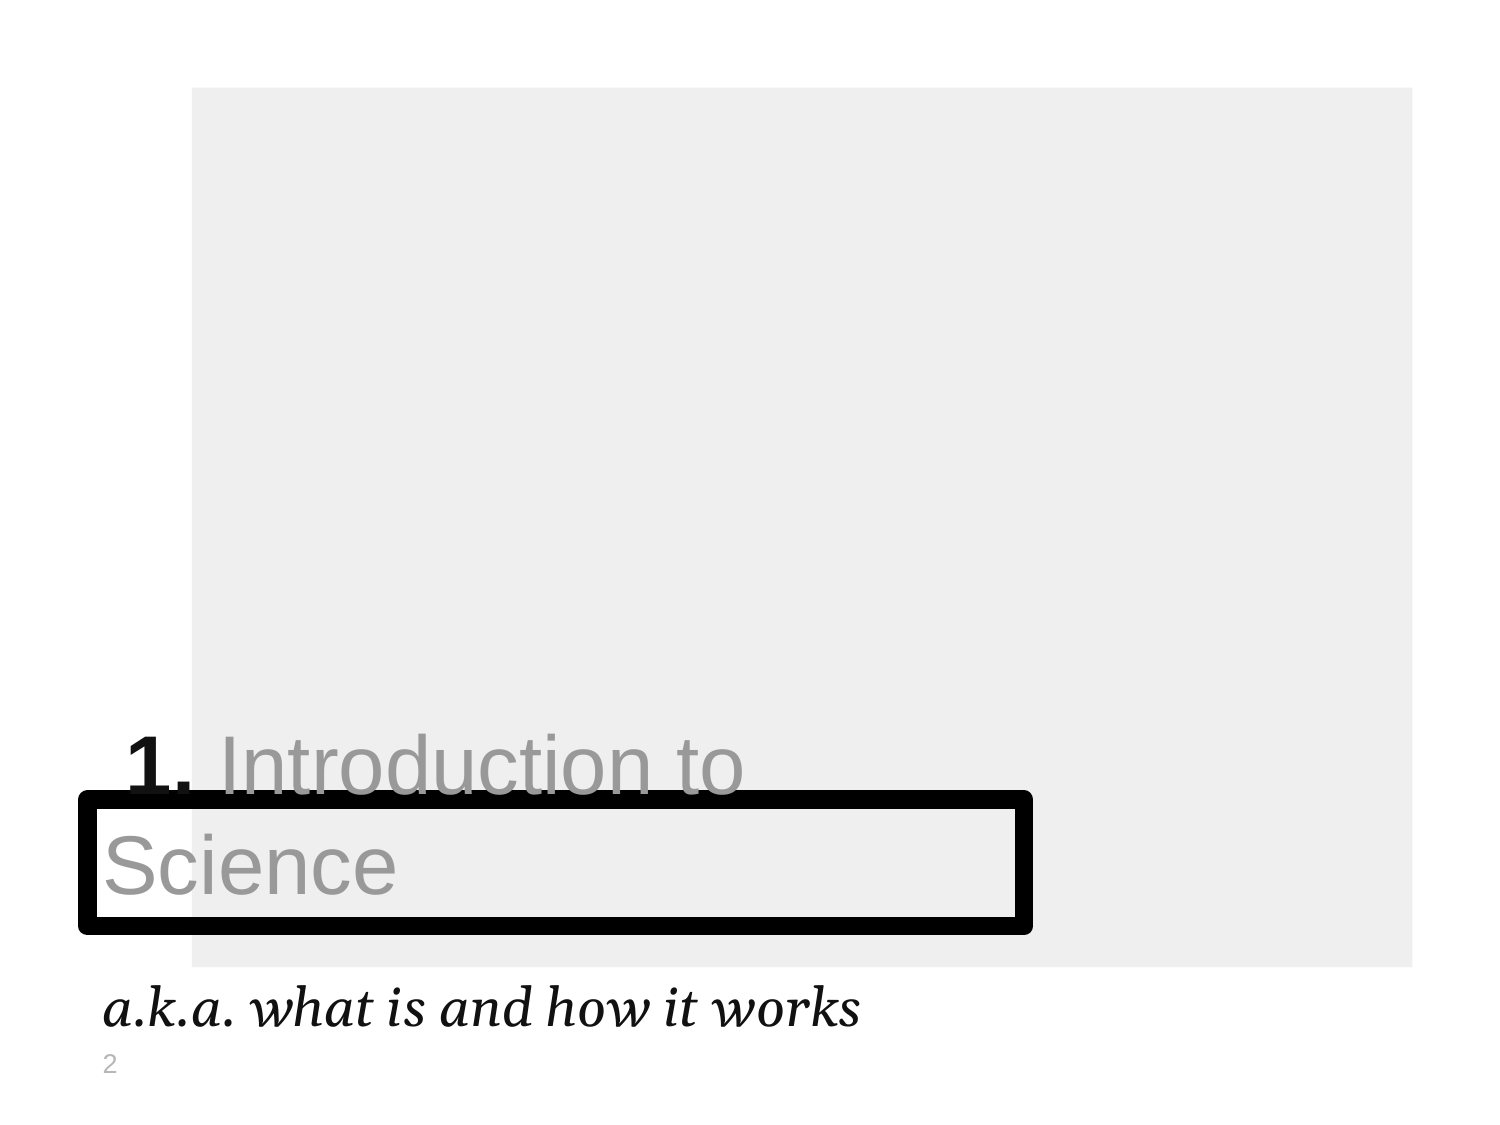

# 1. Introduction to Science
a.k.a. what is and how it works
2